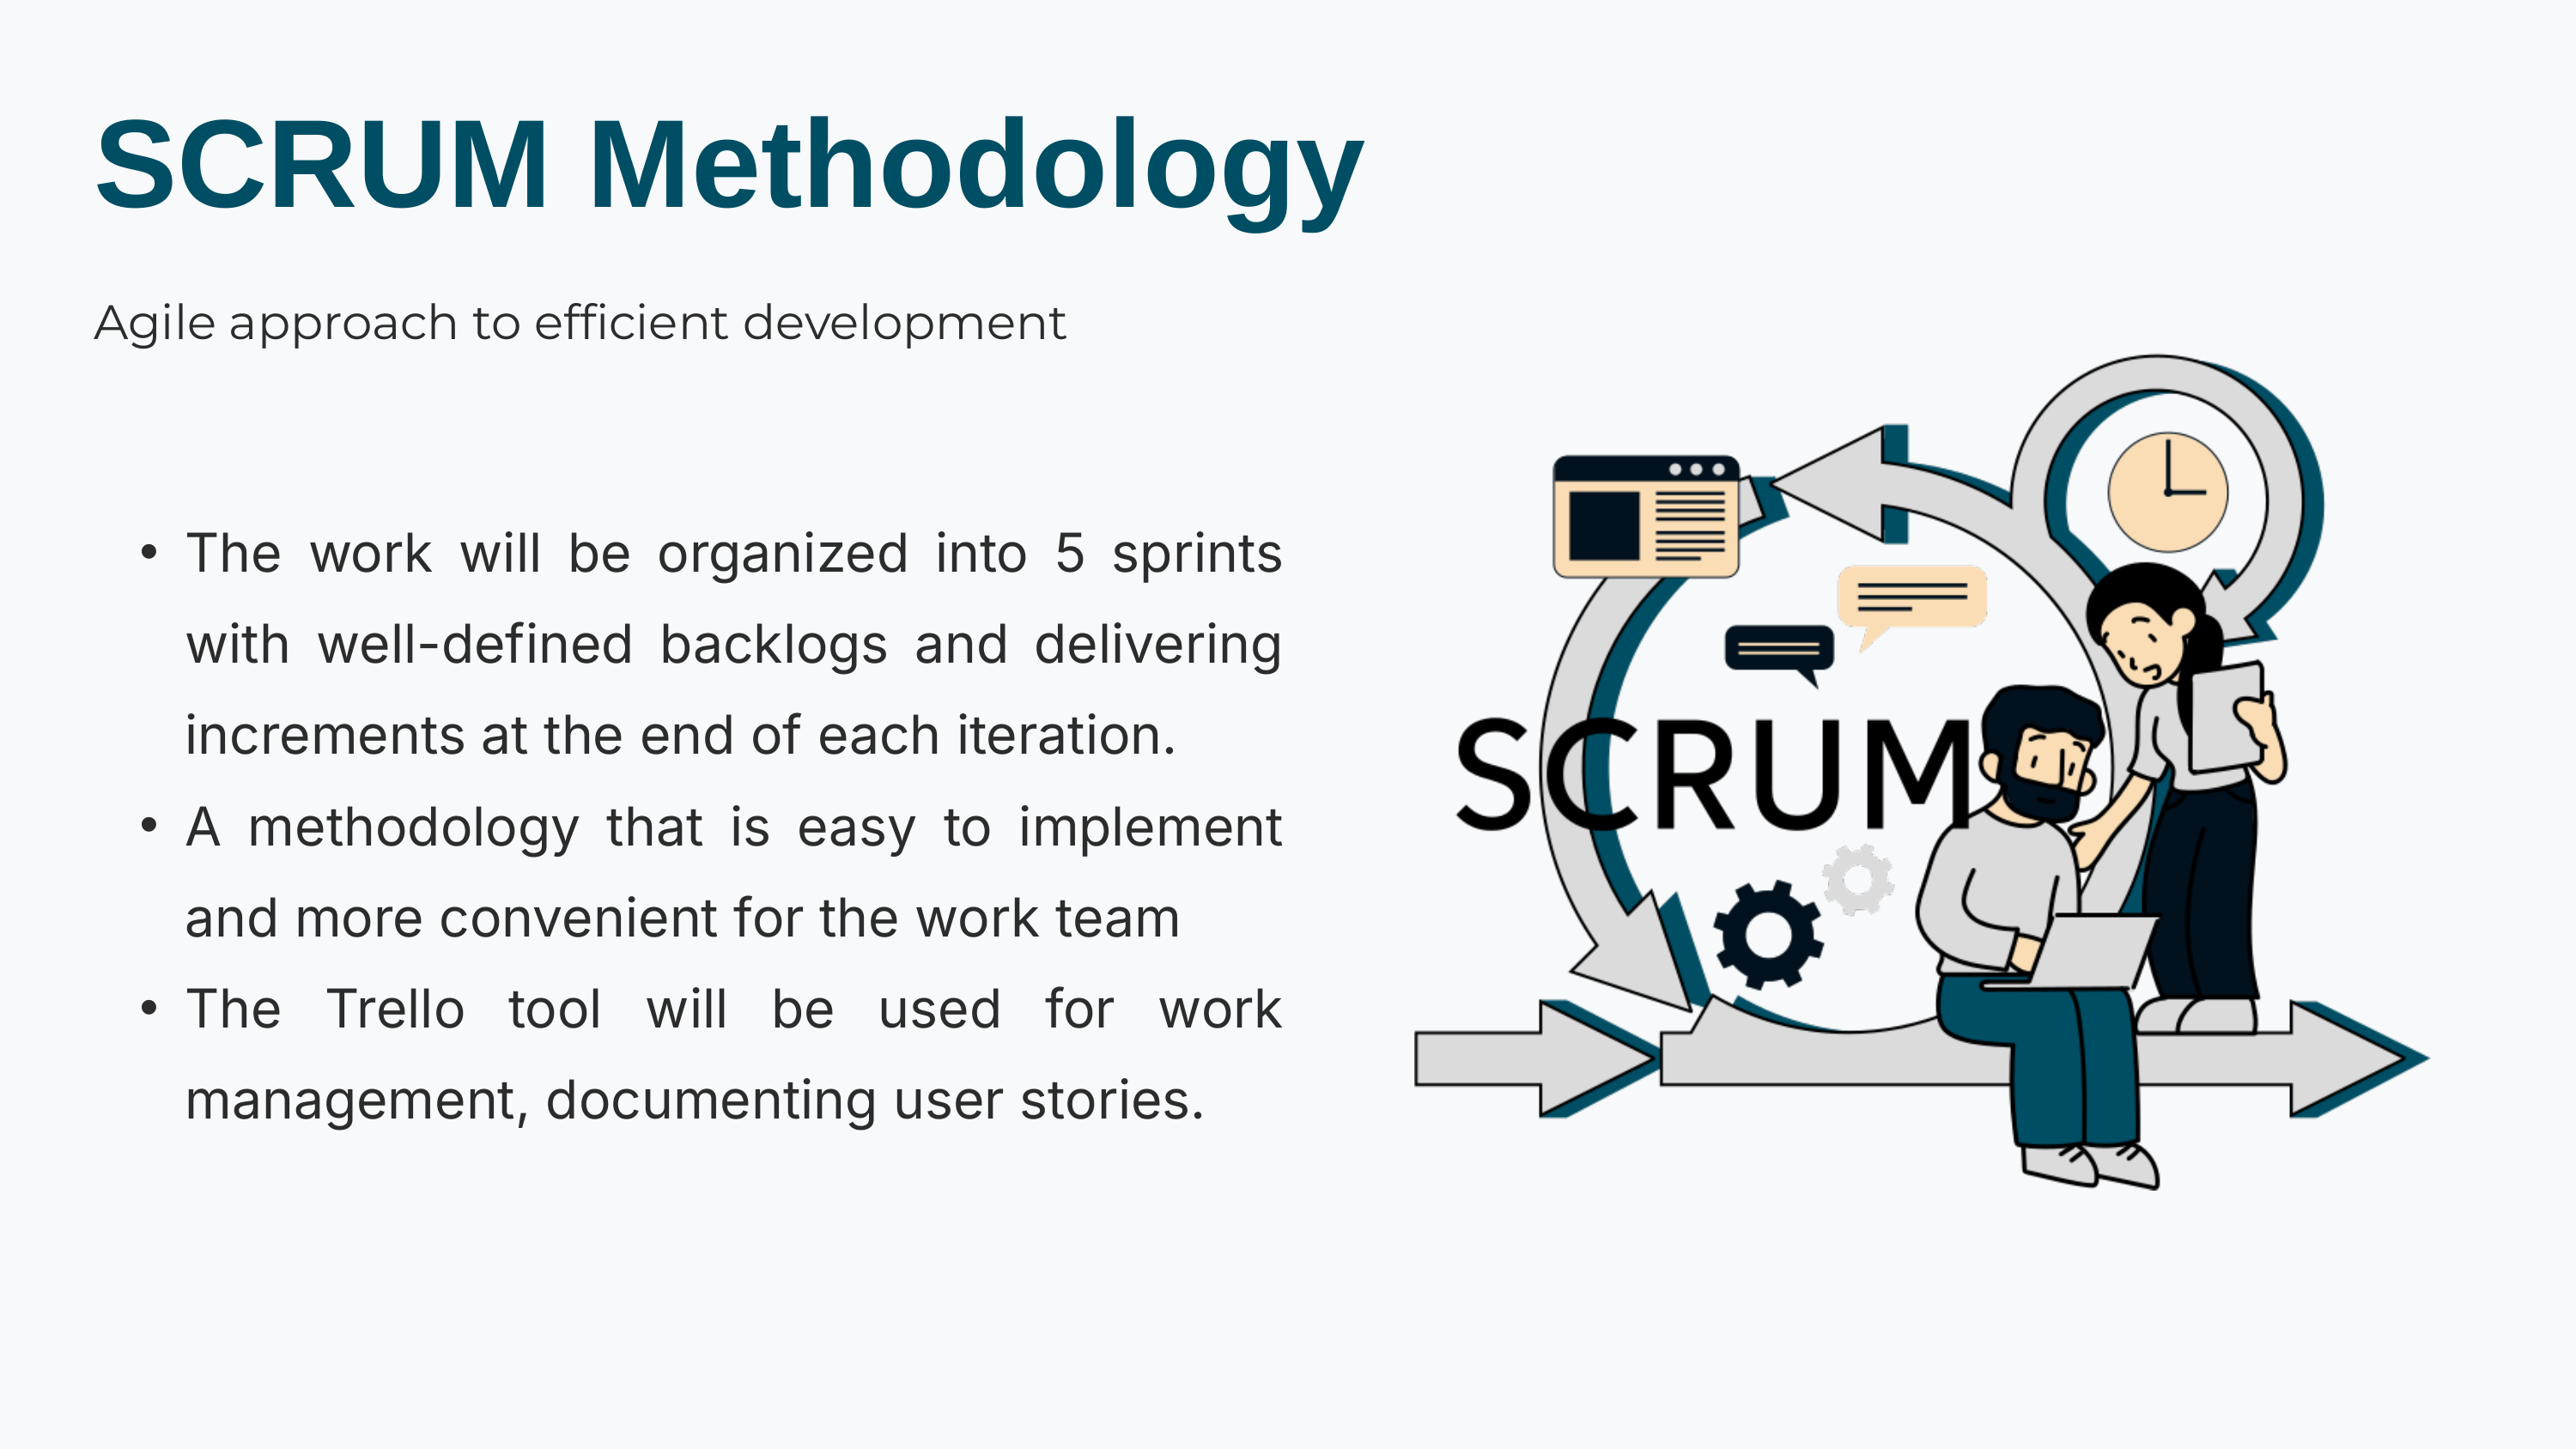

SCRUM Methodology
Agile approach to efficient development

The work will be organized into 5 sprints with well-defined backlogs and delivering increments at the end of each iteration.
A methodology that is easy to implement and more convenient for the work team
The Trello tool will be used for work management, documenting user stories.